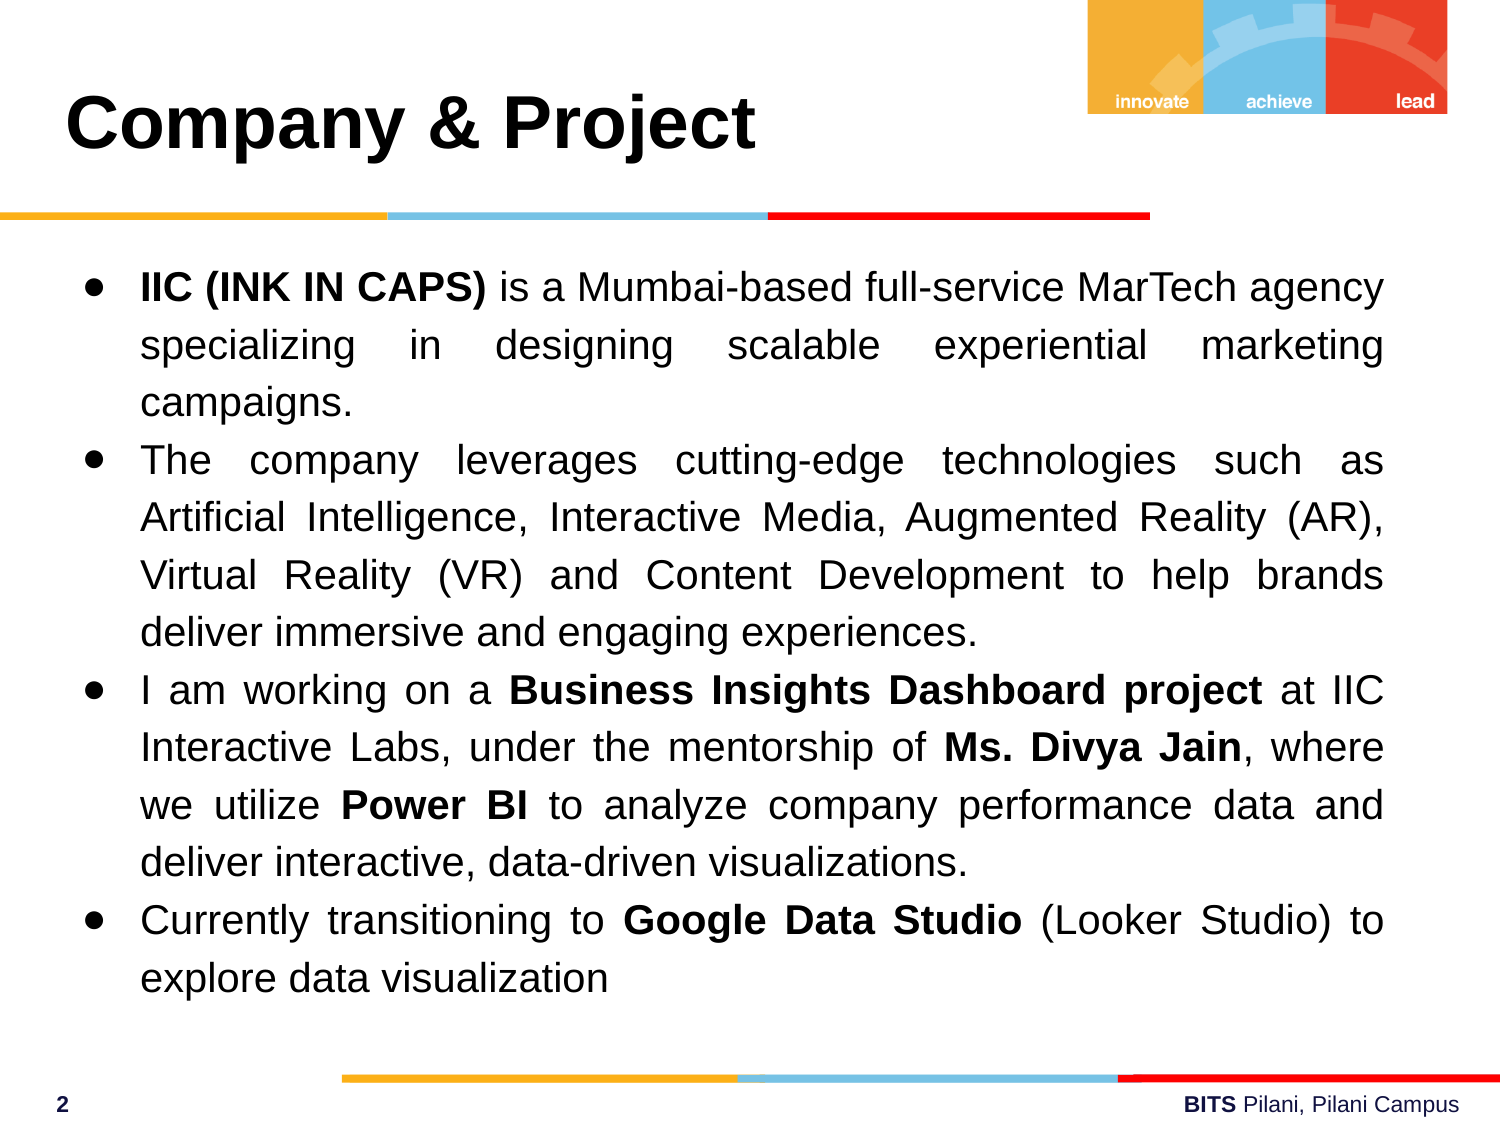

Company & Project
IIC (INK IN CAPS) is a Mumbai-based full-service MarTech agency specializing in designing scalable experiential marketing campaigns.
The company leverages cutting-edge technologies such as Artificial Intelligence, Interactive Media, Augmented Reality (AR), Virtual Reality (VR) and Content Development to help brands deliver immersive and engaging experiences.
I am working on a Business Insights Dashboard project at IIC Interactive Labs, under the mentorship of Ms. Divya Jain, where we utilize Power BI to analyze company performance data and deliver interactive, data-driven visualizations.
Currently transitioning to Google Data Studio (Looker Studio) to explore data visualization